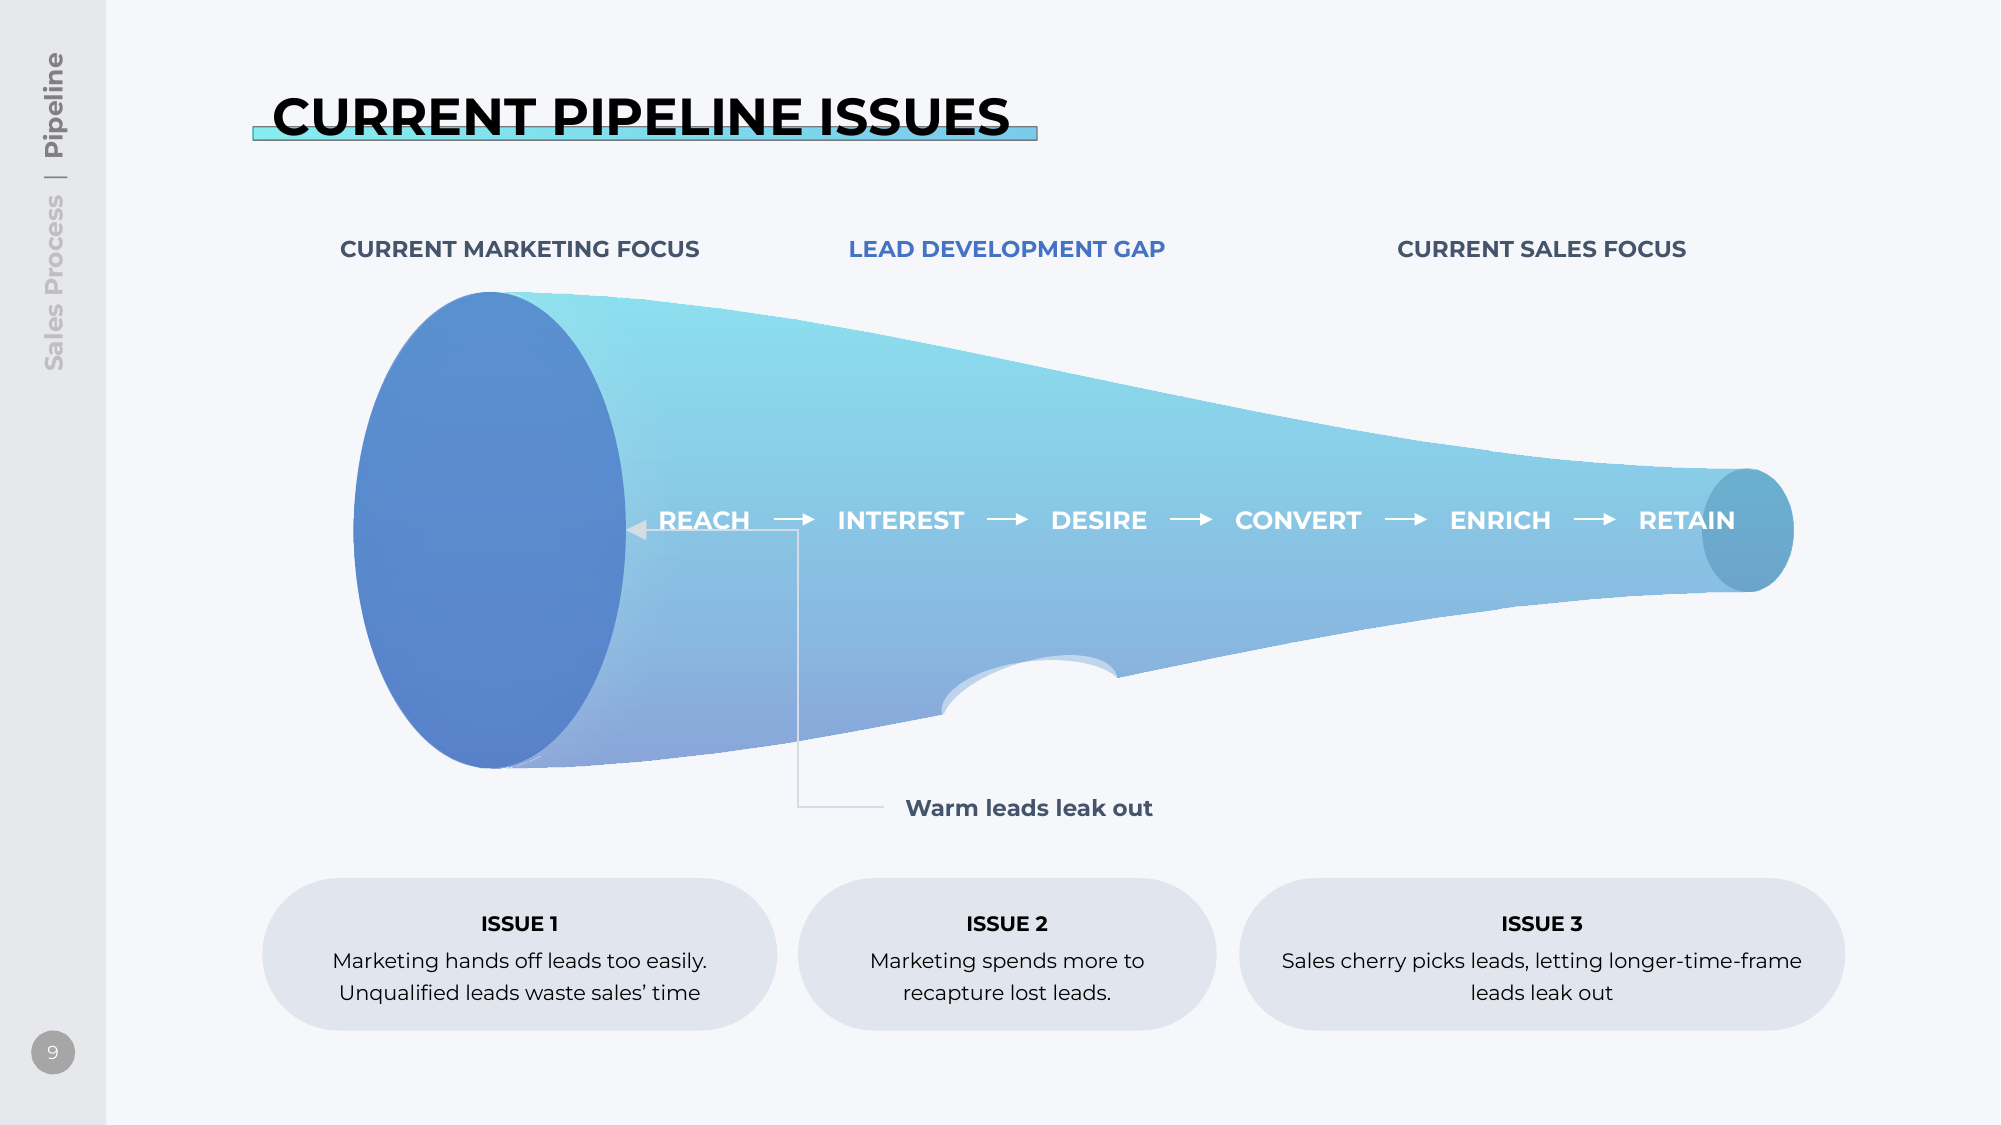

CURRENT PIPELINE ISSUES

 Sales Process  |  Pipeline
CURRENT MARKETING FOCUS
LEAD DEVELOPMENT GAP
CURRENT SALES FOCUS

REACH
INTEREST
DESIRE
CONVERT
ENRICH
RETAIN

Warm leads leak out
ISSUE 1
Marketing hands off leads too easily. Unqualified leads waste sales’ time
ISSUE 2
Marketing spends more to recapture lost leads.
ISSUE 3
Sales cherry picks leads, letting longer-time-frame leads leak out
9